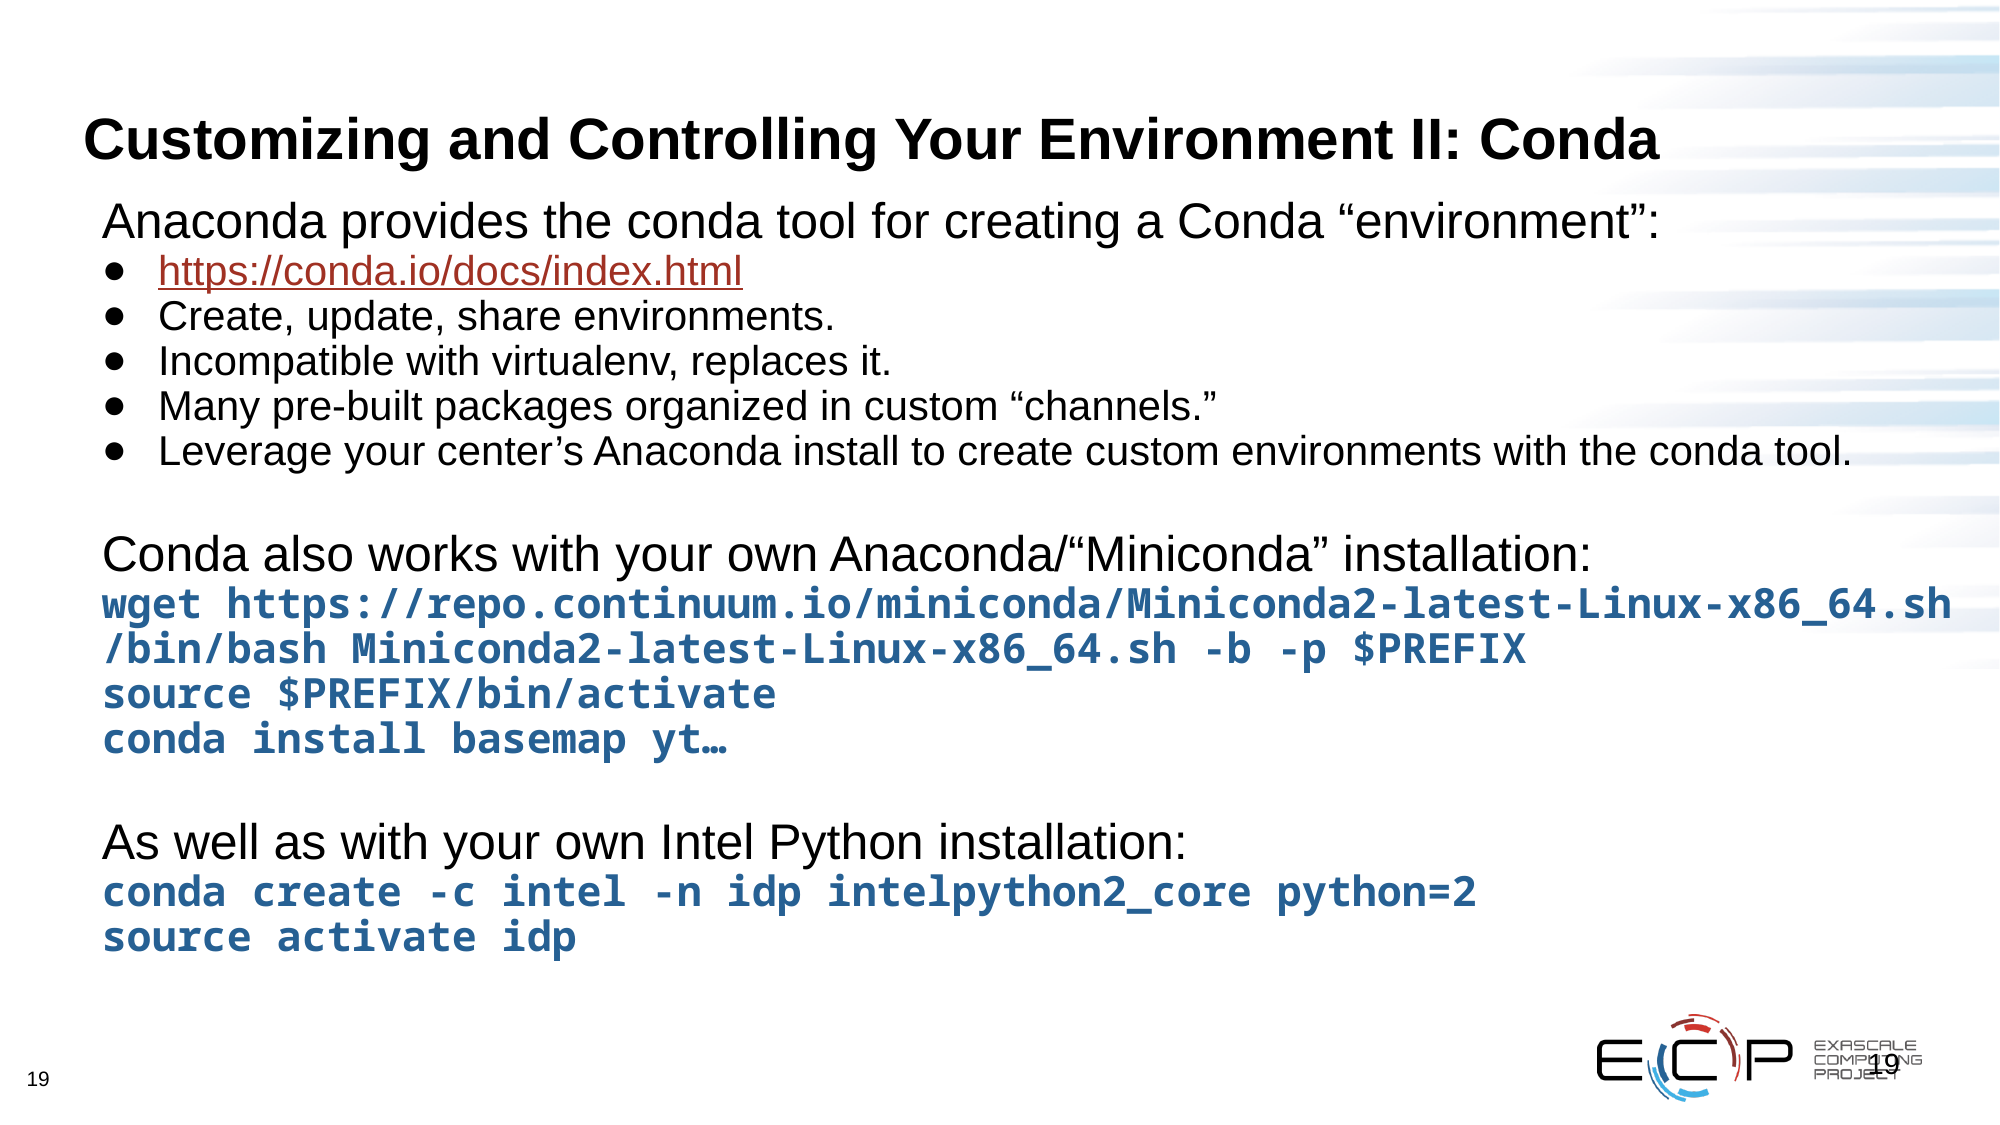

# Customizing and Controlling Your Environment II: Conda
Anaconda provides the conda tool for creating a Conda “environment”:
https://conda.io/docs/index.html
Create, update, share environments.
Incompatible with virtualenv, replaces it.
Many pre-built packages organized in custom “channels.”
Leverage your center’s Anaconda install to create custom environments with the conda tool.

Conda also works with your own Anaconda/“Miniconda” installation:
wget https://repo.continuum.io/miniconda/Miniconda2-latest-Linux-x86_64.sh
/bin/bash Miniconda2-latest-Linux-x86_64.sh -b -p $PREFIX
source $PREFIX/bin/activate
conda install basemap yt…

As well as with your own Intel Python installation:
conda create -c intel -n idp intelpython2_core python=2
source activate idp

19